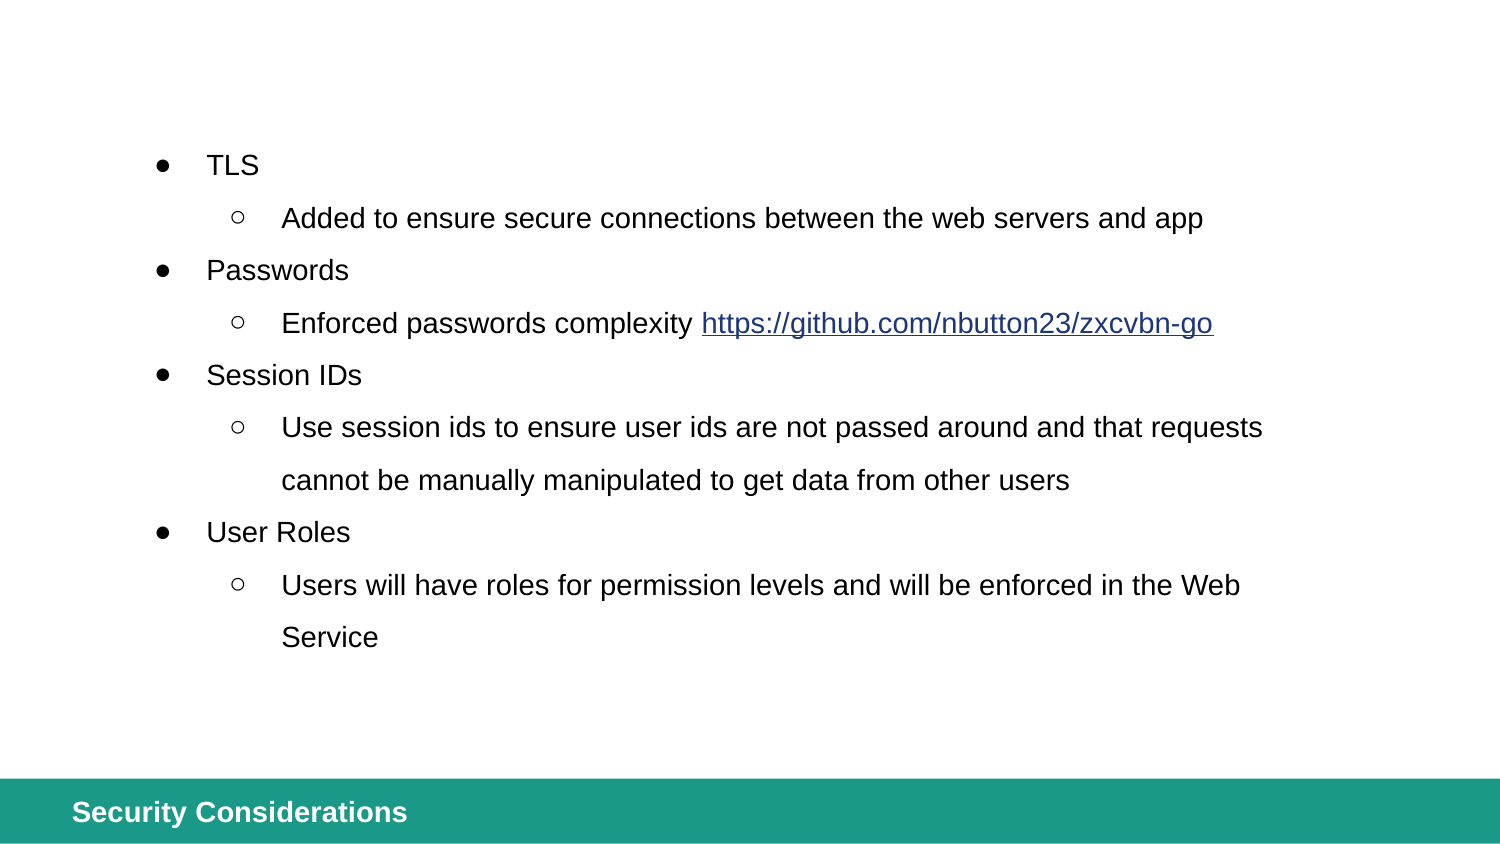

TLS
Added to ensure secure connections between the web servers and app
Passwords
Enforced passwords complexity https://github.com/nbutton23/zxcvbn-go
Session IDs
Use session ids to ensure user ids are not passed around and that requests cannot be manually manipulated to get data from other users
User Roles
Users will have roles for permission levels and will be enforced in the Web Service

Security Considerations